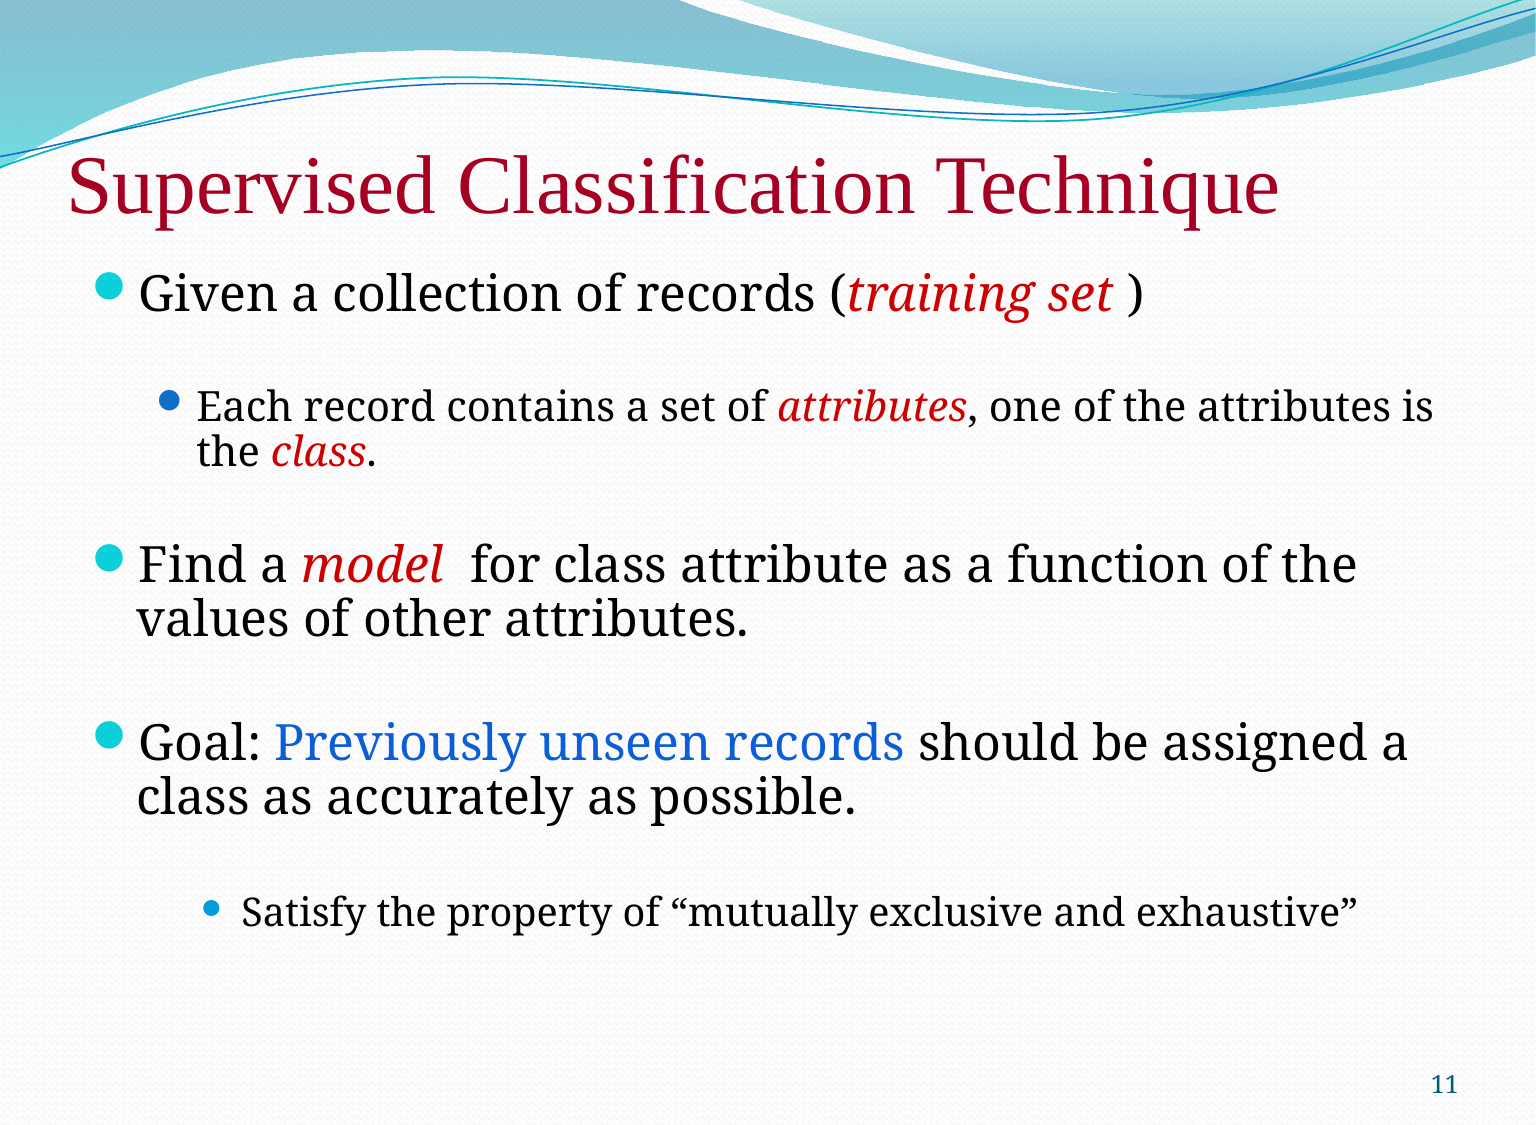

# Supervised Classification Technique
Given a collection of records (training set )

Each record contains a set of attributes, one of the attributes is the class.

Find a model  for class attribute as a function of the values of other attributes.

Goal: Previously unseen records should be assigned a class as accurately as possible.

Satisfy the property of “mutually exclusive and exhaustive”

11